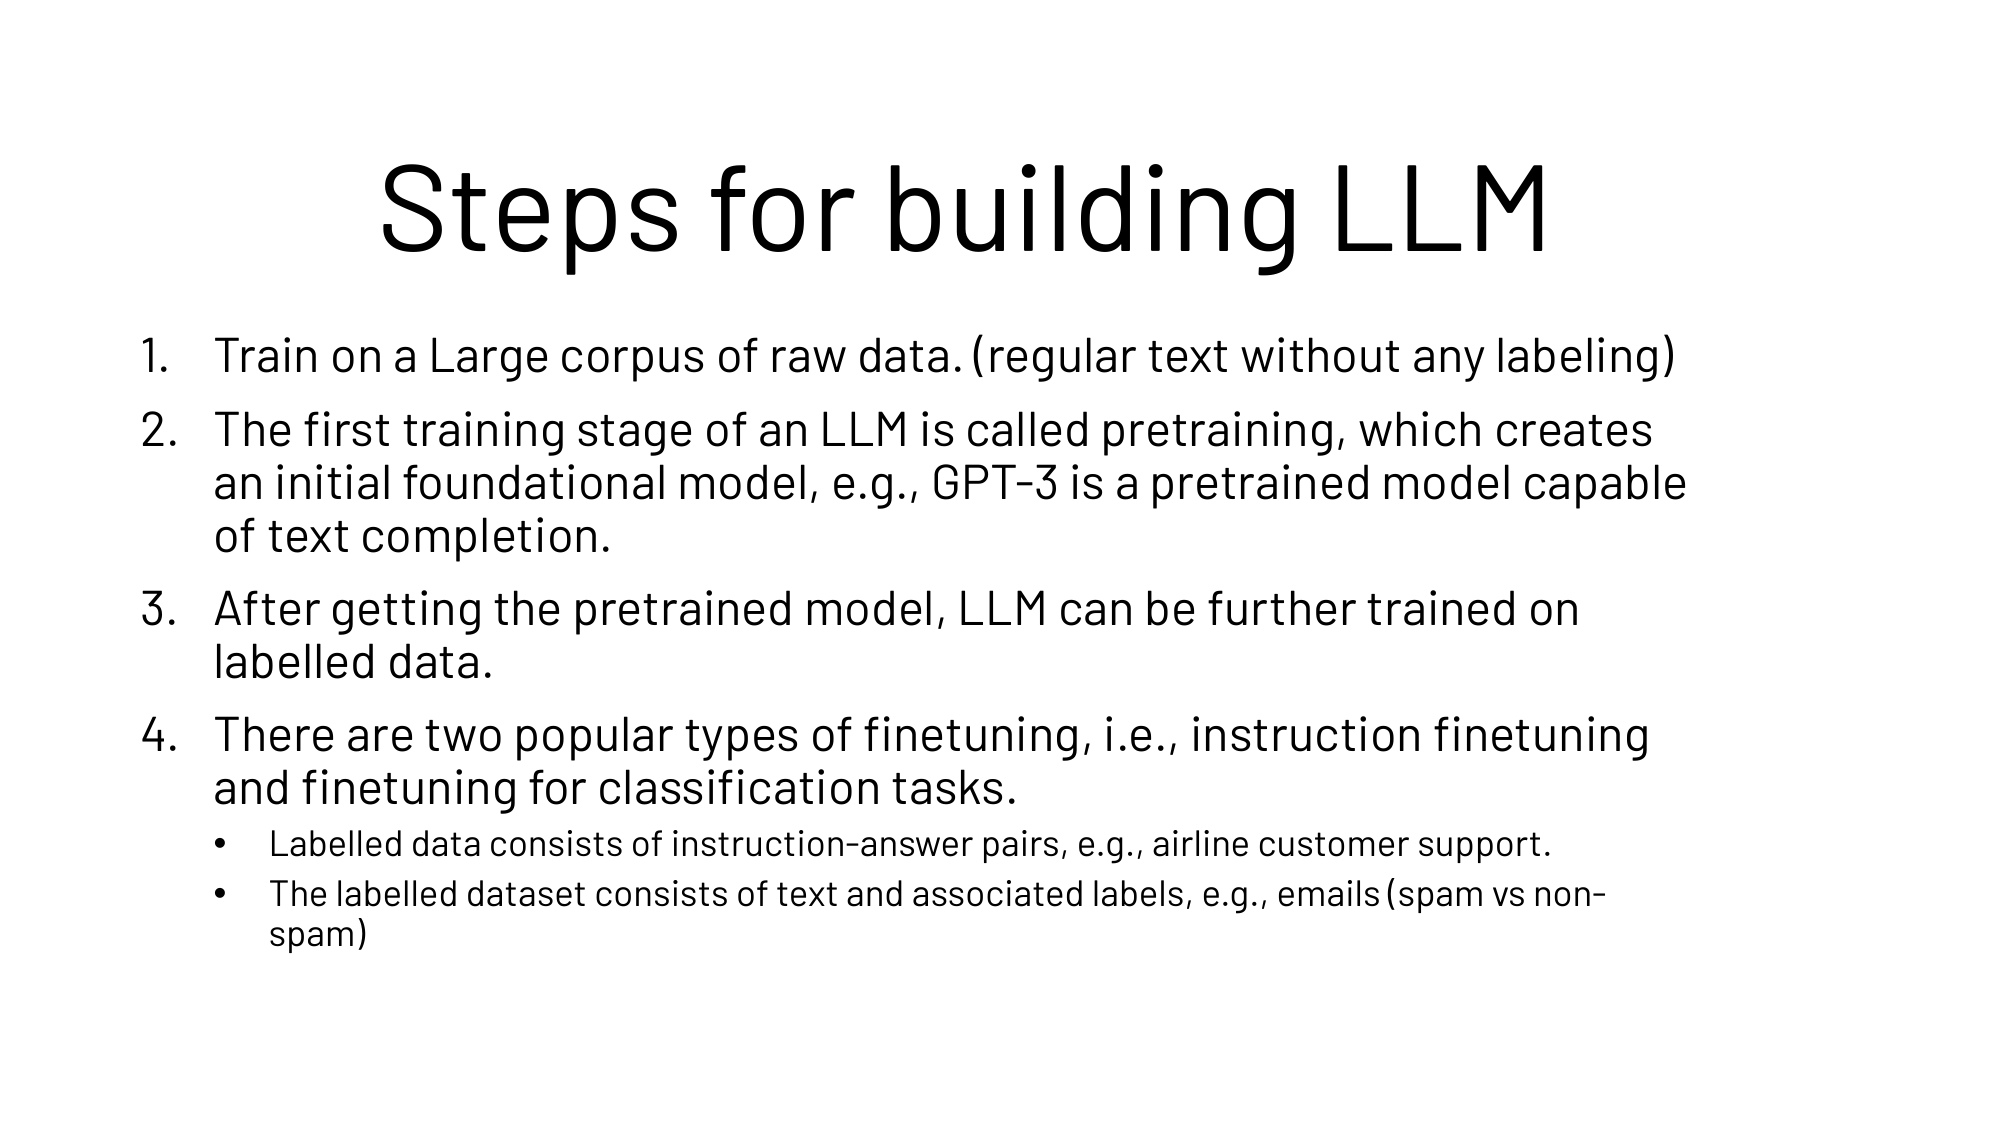

# Steps for building LLM
Train on a Large corpus of raw data. (regular text without any labeling)
The first training stage of an LLM is called pretraining, which creates an initial foundational model, e.g., GPT-3 is a pretrained model capable of text completion.
After getting the pretrained model, LLM can be further trained on labelled data.
There are two popular types of finetuning, i.e., instruction finetuning and finetuning for classification tasks.
Labelled data consists of instruction-answer pairs, e.g., airline customer support.
The labelled dataset consists of text and associated labels, e.g., emails (spam vs non-spam)